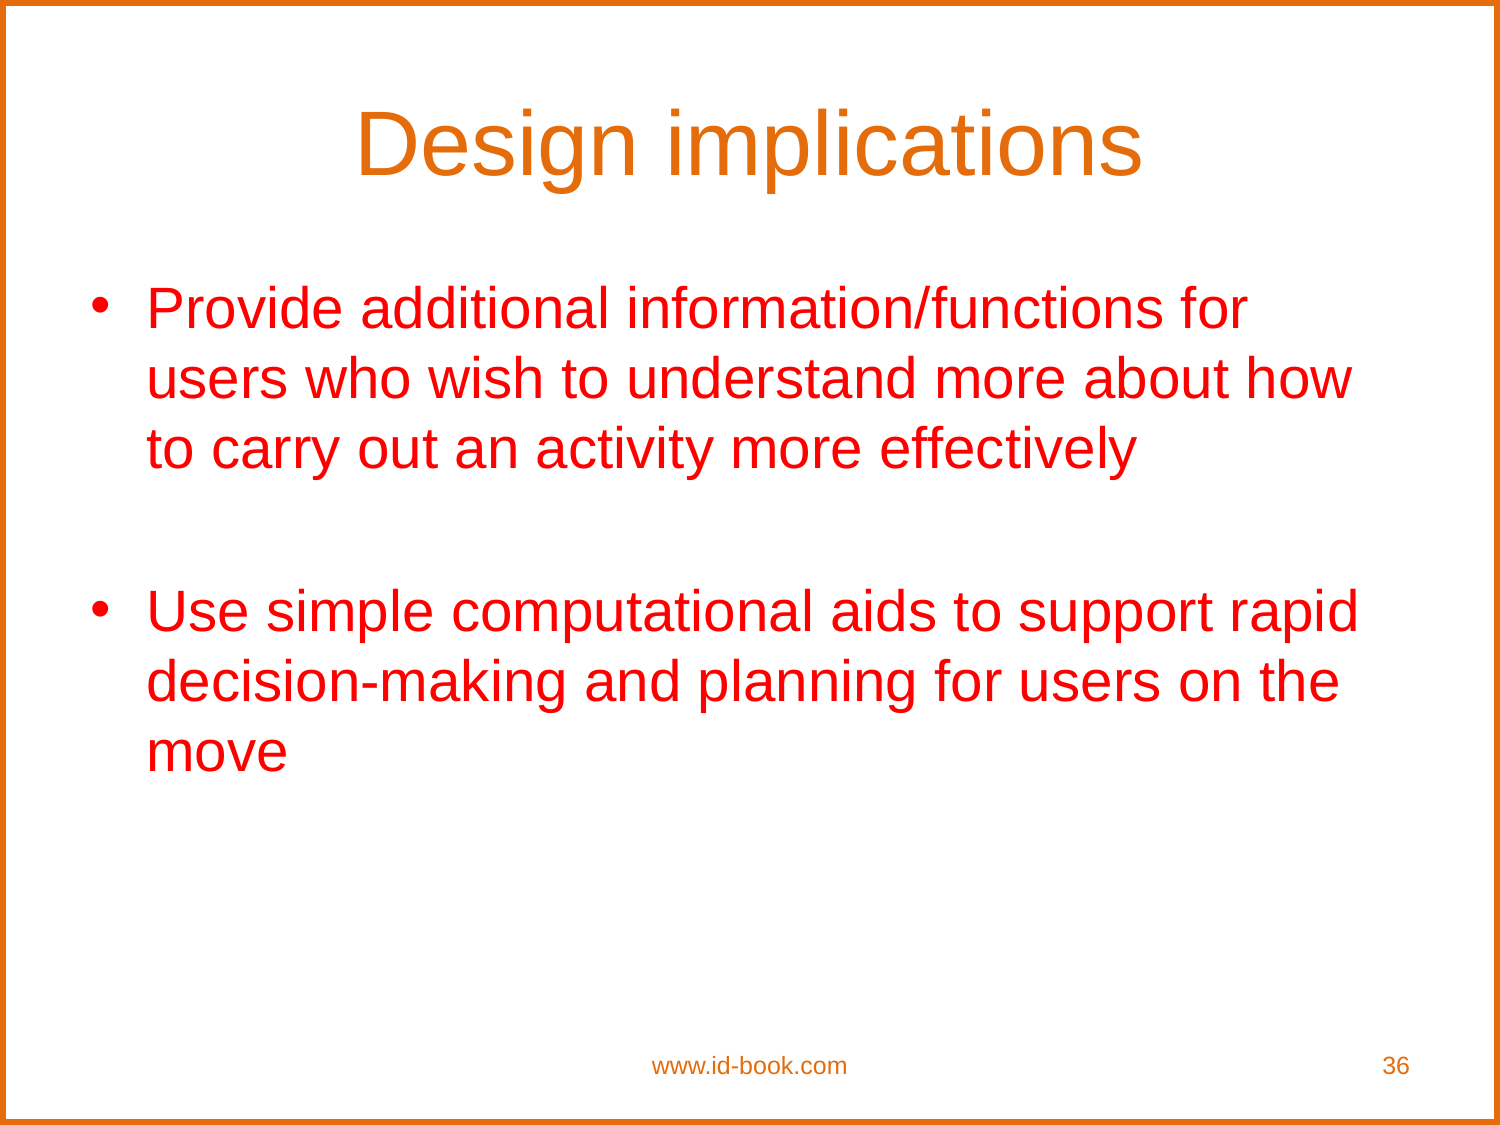

Design implications
Provide additional information/functions for users who wish to understand more about how to carry out an activity more effectively

Use simple computational aids to support rapid decision-making and planning for users on the move

www.id-book.com
36